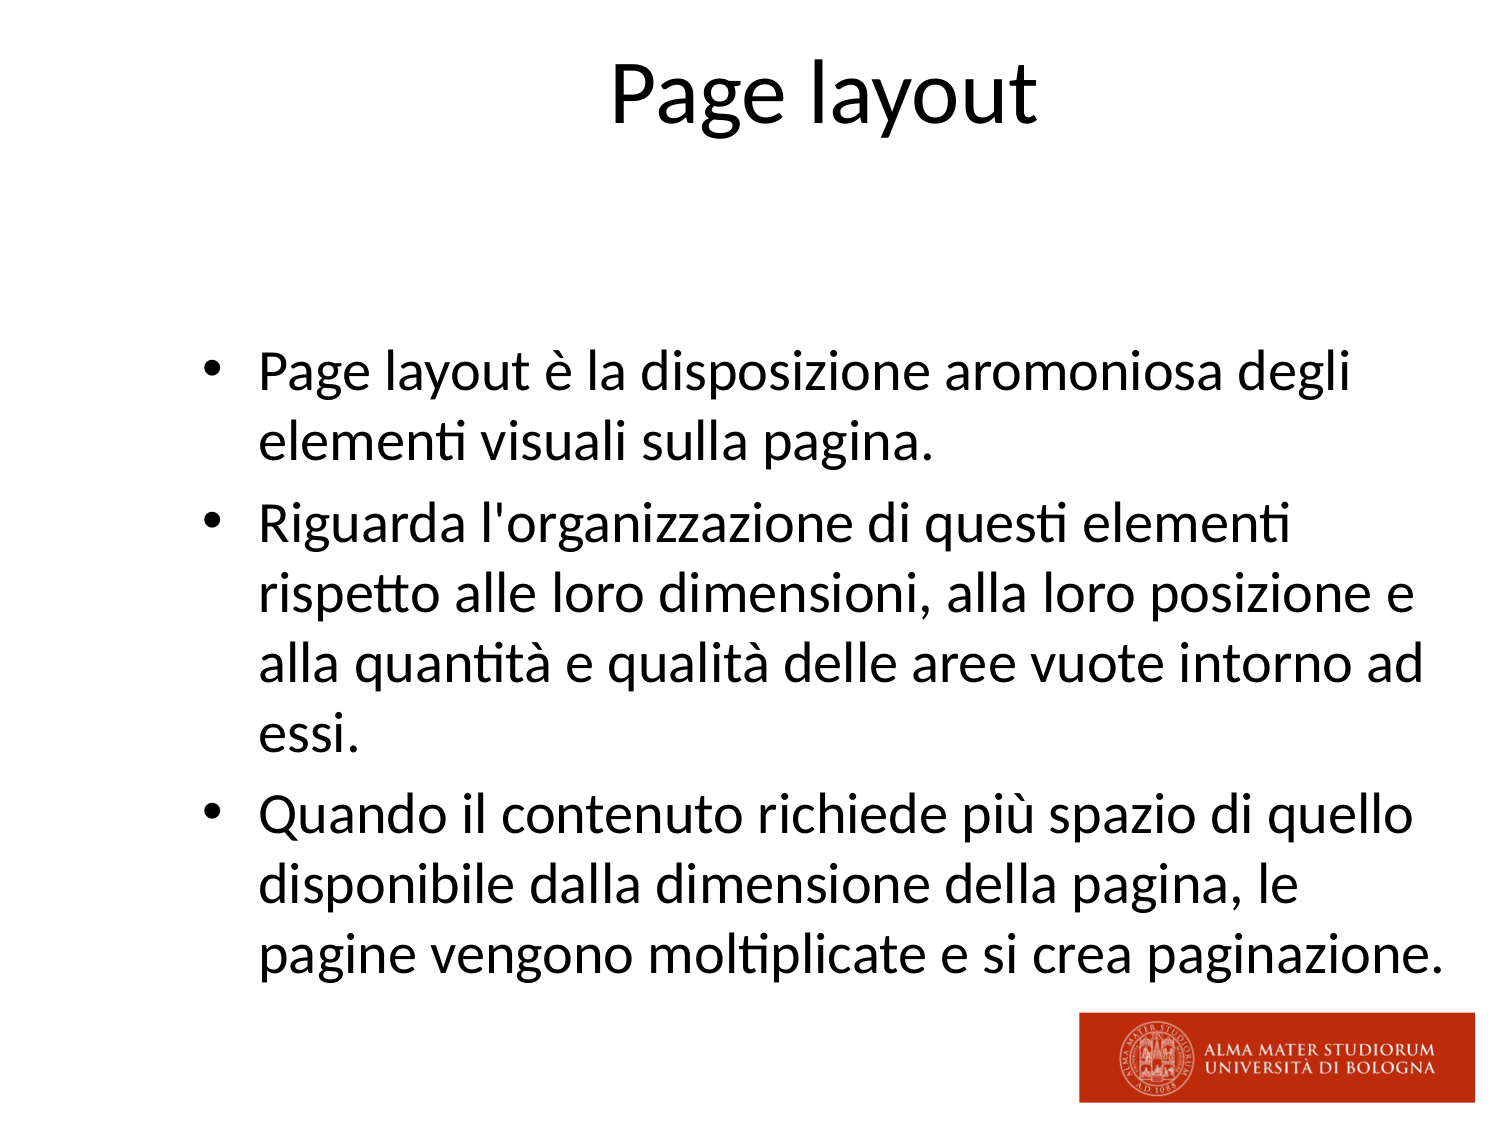

# Page layout
Page layout è la disposizione aromoniosa degli elementi visuali sulla pagina.
Riguarda l'organizzazione di questi elementi rispetto alle loro dimensioni, alla loro posizione e alla quantità e qualità delle aree vuote intorno ad essi.
Quando il contenuto richiede più spazio di quello disponibile dalla dimensione della pagina, le pagine vengono moltiplicate e si crea paginazione.